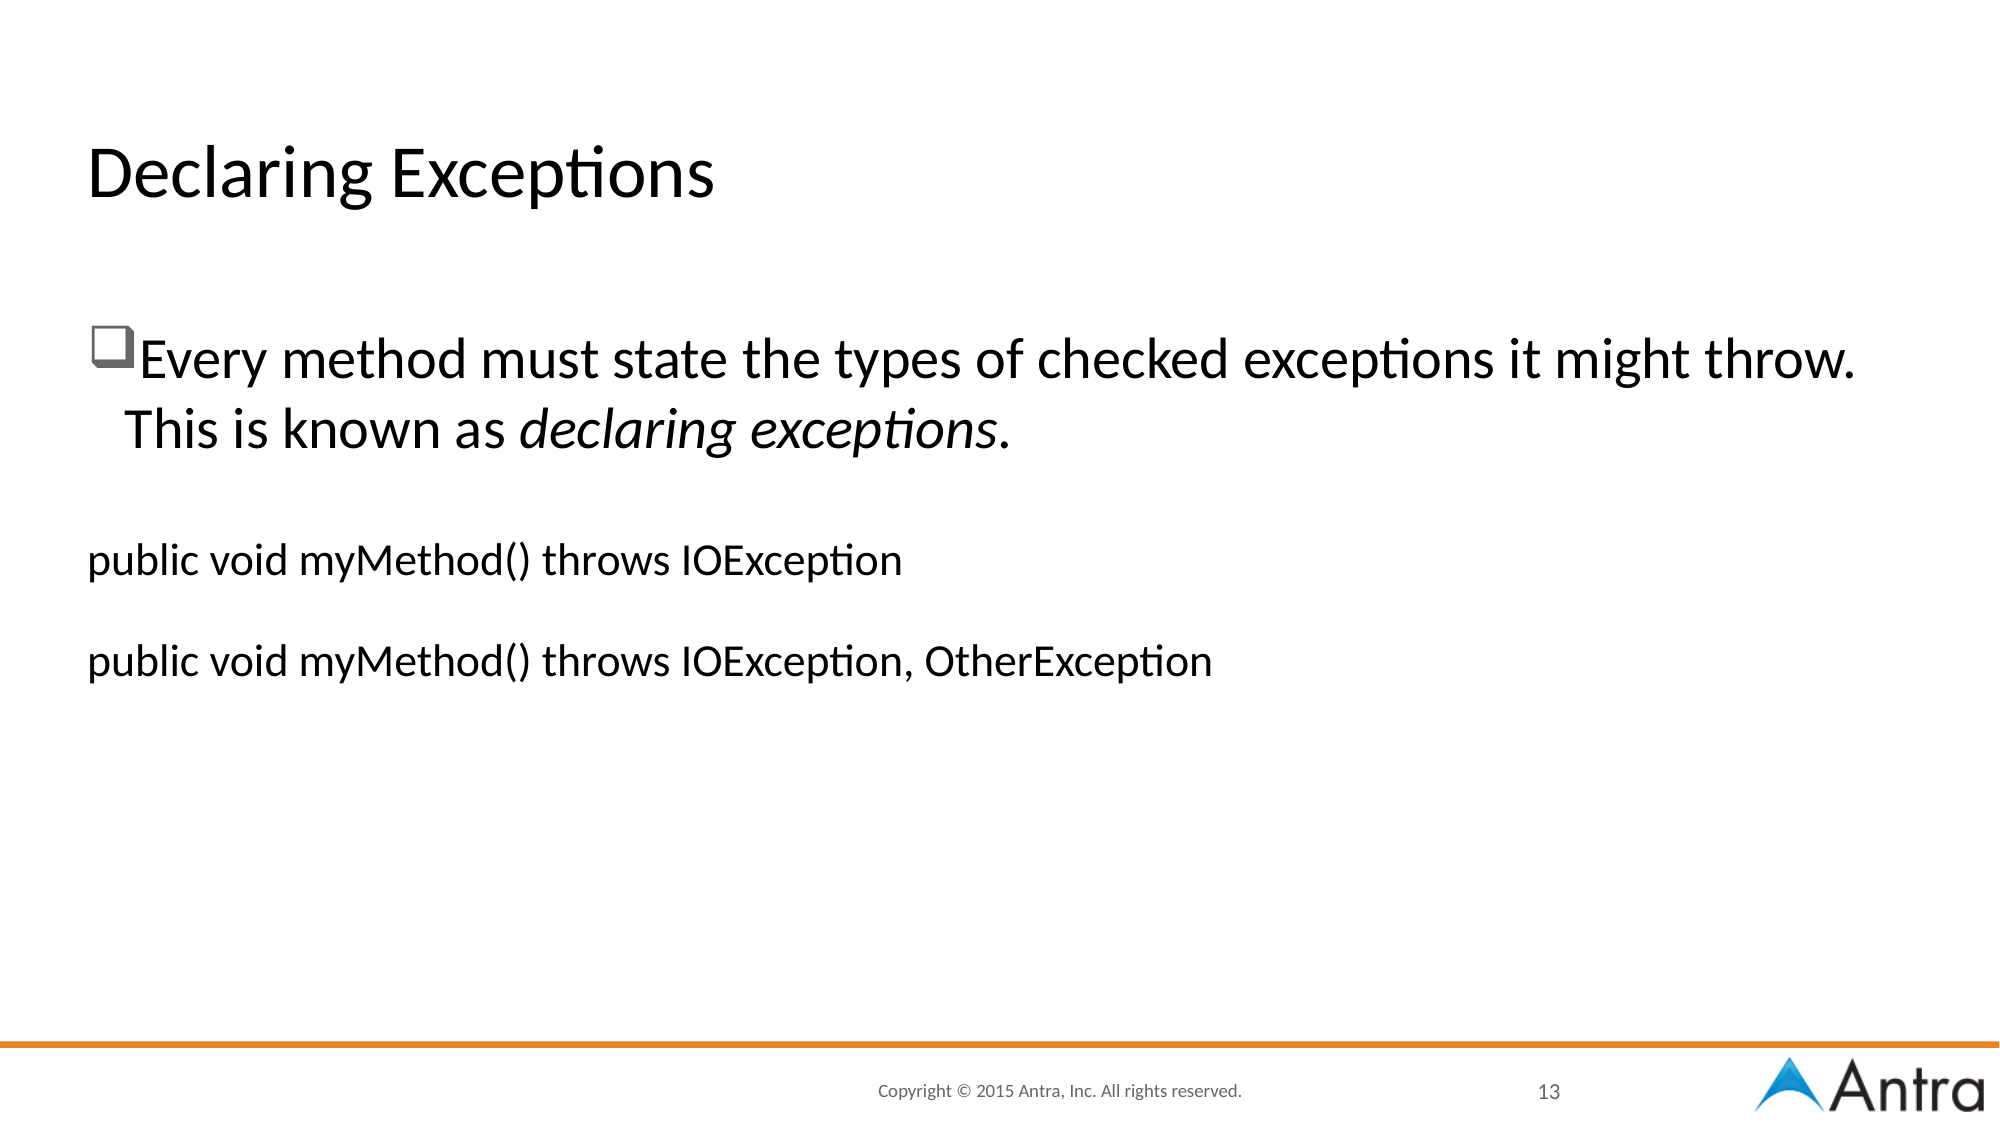

# Declaring Exceptions

Every method must state the types of checked exceptions it might throw. This is known as declaring exceptions.

public void myMethod() throws IOException
public void myMethod() throws IOException, OtherException

13